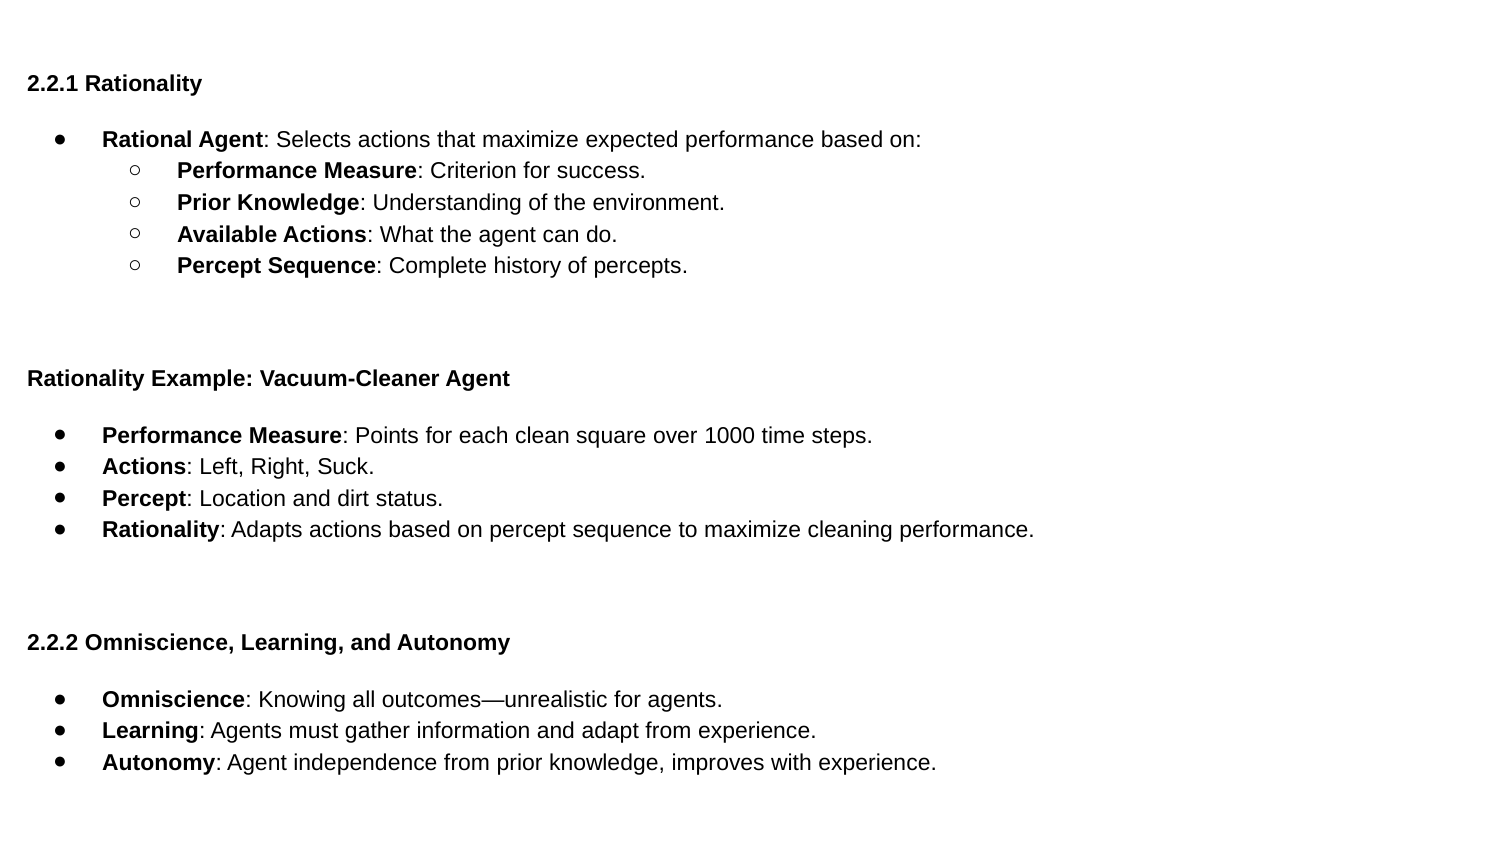

2.2.1 Rationality
Rational Agent: Selects actions that maximize expected performance based on:
Performance Measure: Criterion for success.
Prior Knowledge: Understanding of the environment.
Available Actions: What the agent can do.
Percept Sequence: Complete history of percepts.

Rationality Example: Vacuum-Cleaner Agent
Performance Measure: Points for each clean square over 1000 time steps.
Actions: Left, Right, Suck.
Percept: Location and dirt status.
Rationality: Adapts actions based on percept sequence to maximize cleaning performance.

2.2.2 Omniscience, Learning, and Autonomy
Omniscience: Knowing all outcomes—unrealistic for agents.
Learning: Agents must gather information and adapt from experience.
Autonomy: Agent independence from prior knowledge, improves with experience.